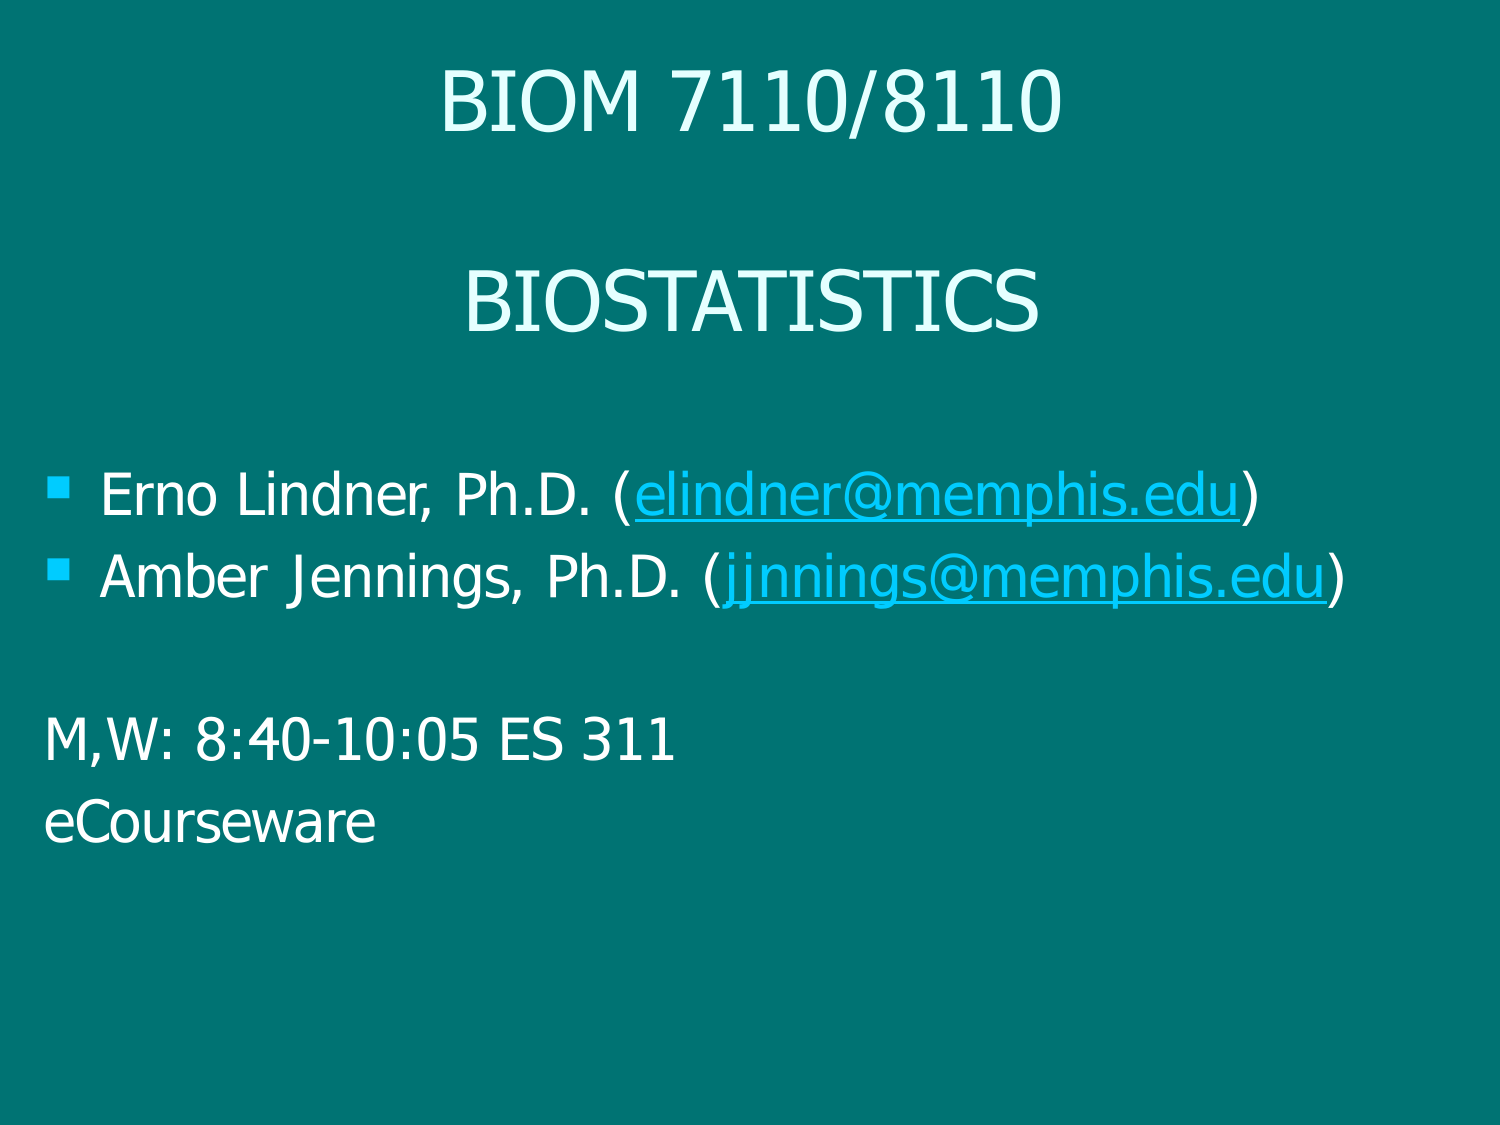

# BIOM 7110/8110 BIOSTATISTICS
Erno Lindner, Ph.D. (elindner@memphis.edu)
Amber Jennings, Ph.D. (jjnnings@memphis.edu)

M,W: 8:40-10:05 ES 311
eCourseware